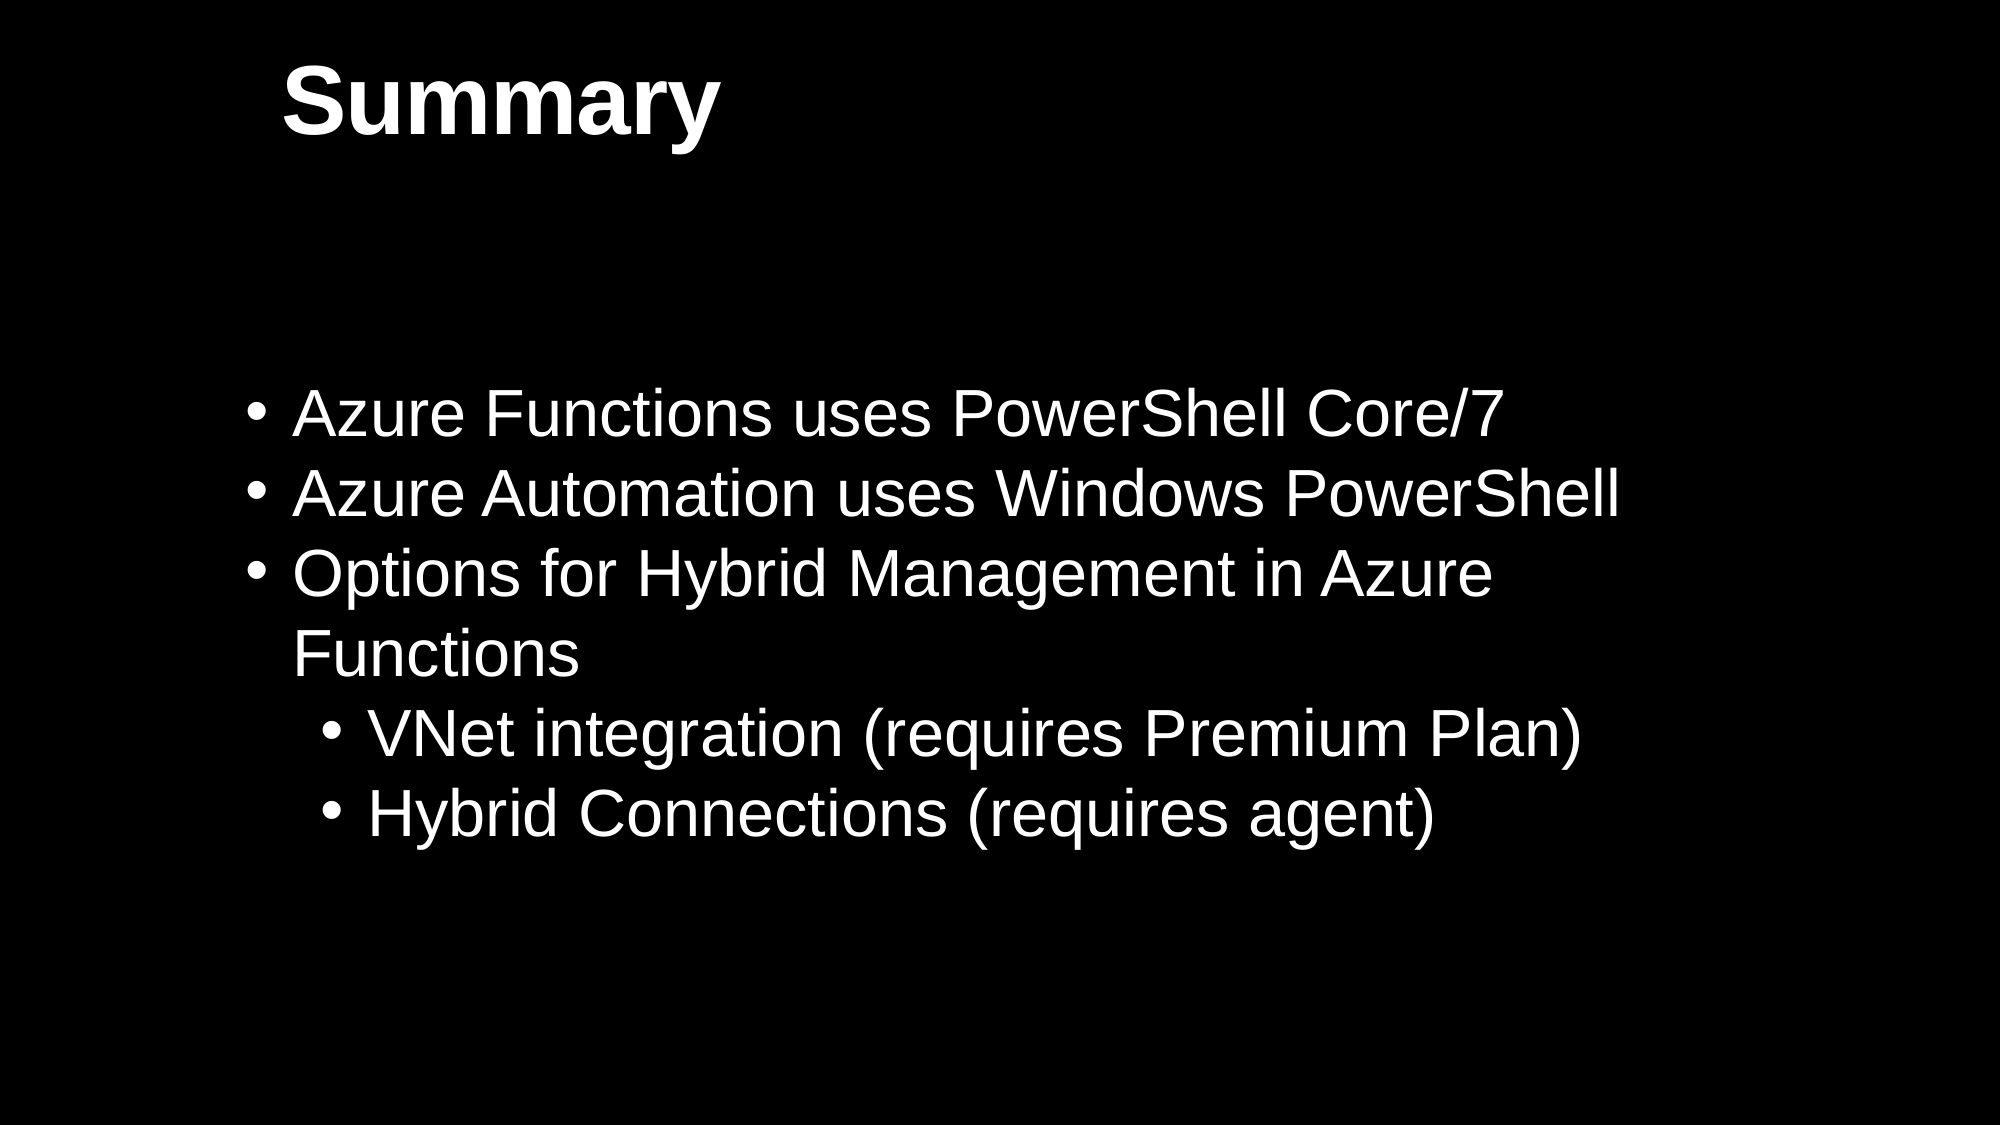

Summary
Azure Functions uses PowerShell Core/7
Azure Automation uses Windows PowerShell
Options for Hybrid Management in Azure Functions
VNet integration (requires Premium Plan)
Hybrid Connections (requires agent)